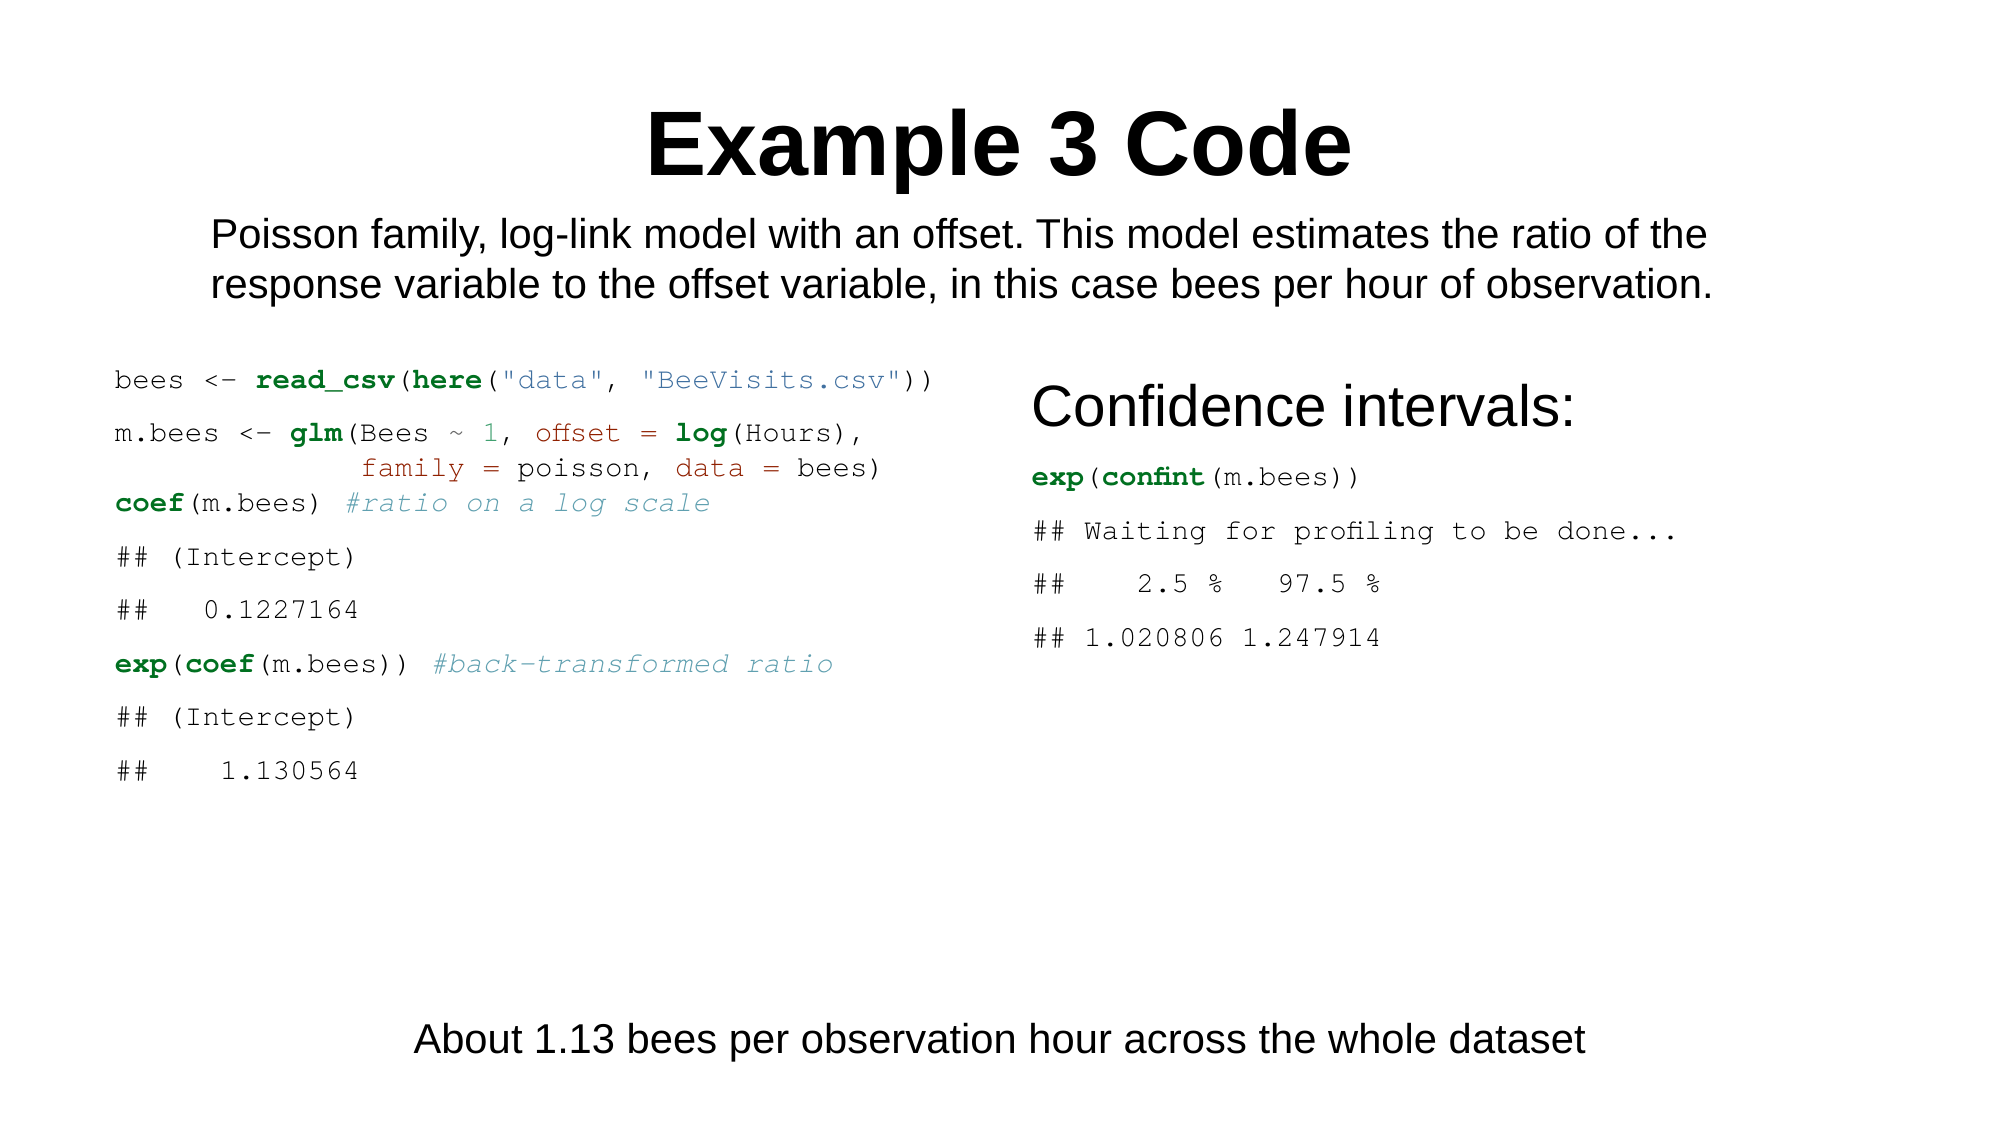

# Example 3 Code
Poisson family, log-link model with an offset. This model estimates the ratio of the response variable to the offset variable, in this case bees per hour of observation.

bees <- read_csv(here("data", "BeeVisits.csv"))
m.bees <- glm(Bees ~ 1, offset = log(Hours),
              family = poisson, data = bees)
coef(m.bees) #ratio on a log scale
## (Intercept)
##   0.1227164
exp(coef(m.bees)) #back-transformed ratio
## (Intercept)
##    1.130564
Confidence intervals:
exp(confint(m.bees))
## Waiting for profiling to be done...
##    2.5 %   97.5 %
## 1.020806 1.247914

About 1.13 bees per observation hour across the whole dataset